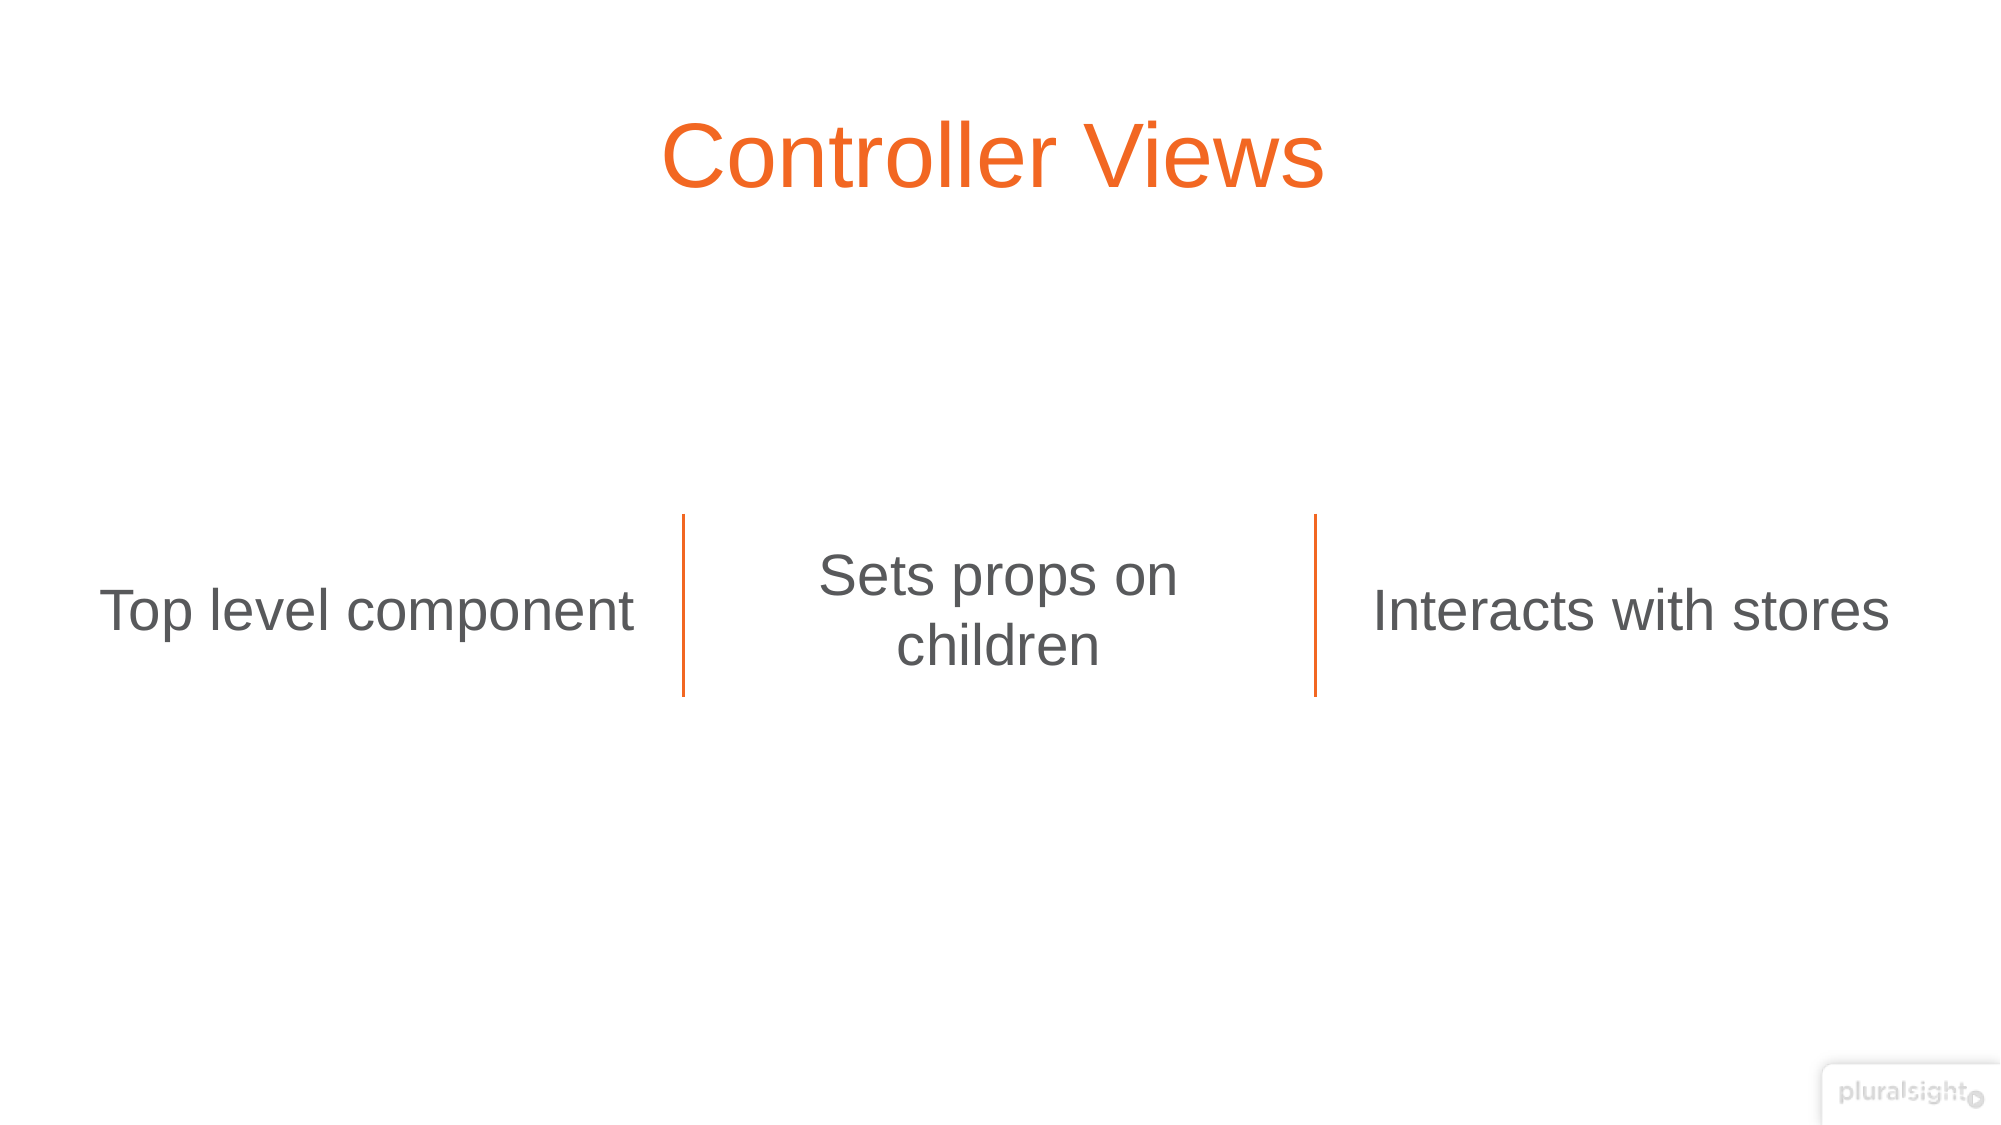

# Controller Views
Top level component
Sets props on children
Interacts with stores